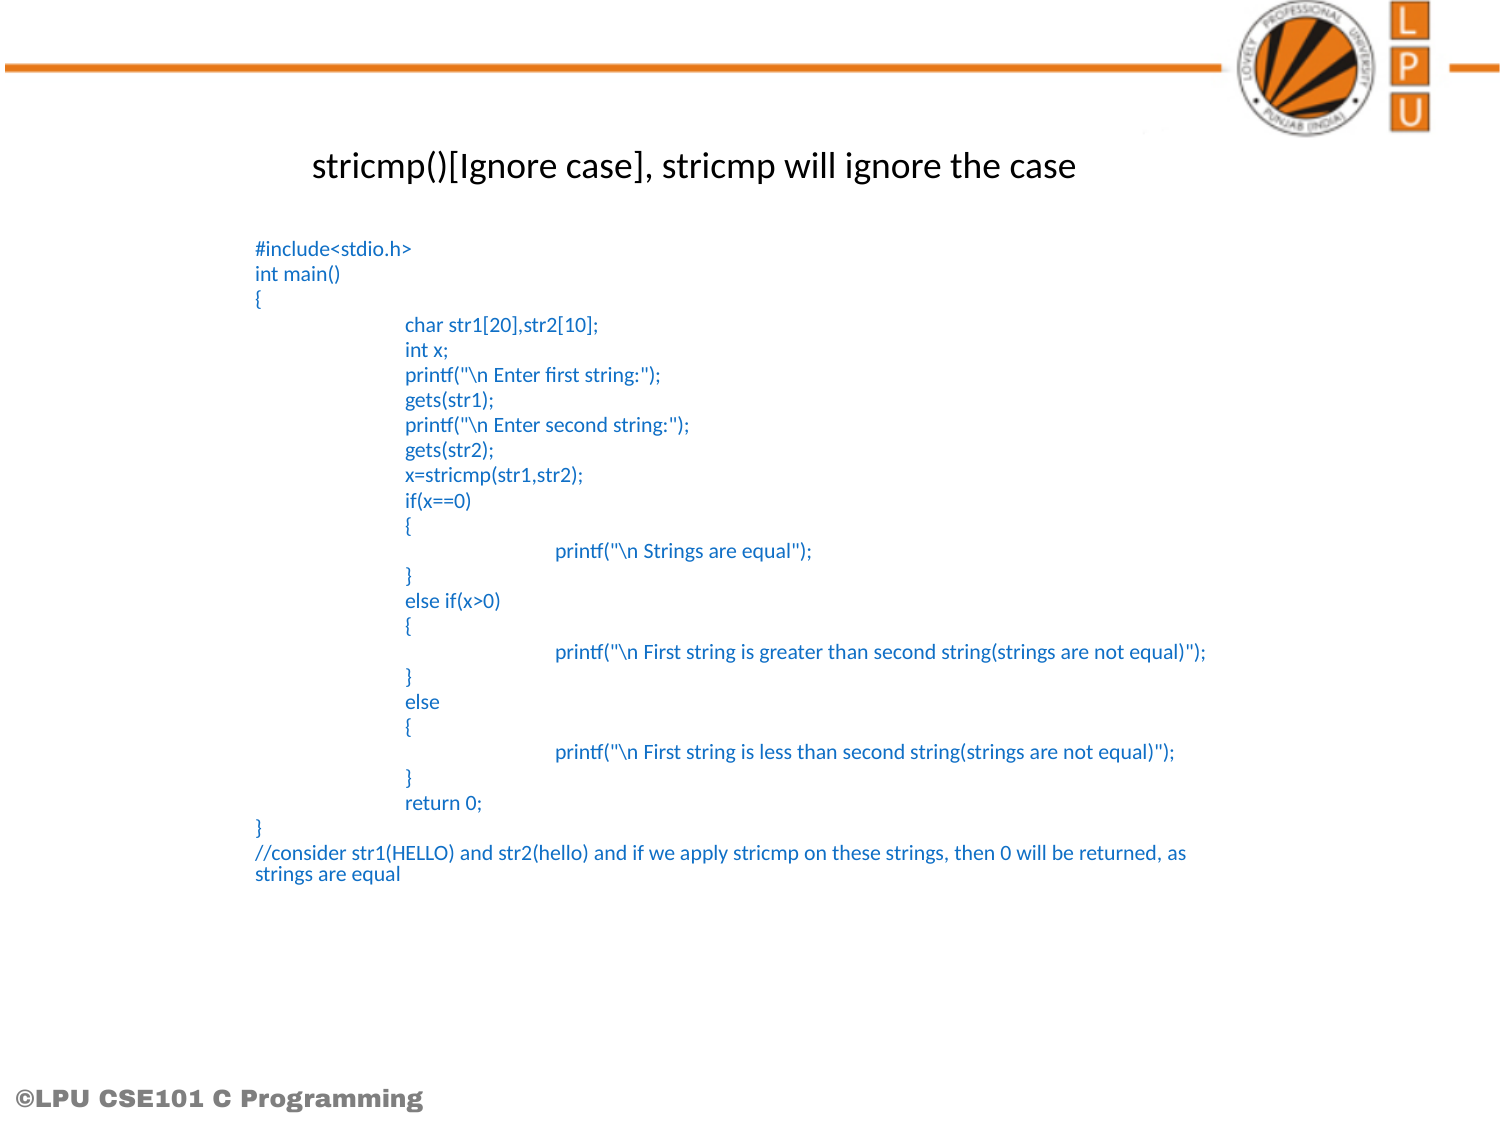

# stricmp()[Ignore case], stricmp will ignore the case
#include<stdio.h>
int main()
{
	char str1[20],str2[10];
	int x;
	printf("\n Enter first string:");
	gets(str1);
	printf("\n Enter second string:");
	gets(str2);
	x=stricmp(str1,str2);
	if(x==0)
	{
		printf("\n Strings are equal");
	}
	else if(x>0)
	{
		printf("\n First string is greater than second string(strings are not equal)");
	}
	else
	{
		printf("\n First string is less than second string(strings are not equal)");
	}
	return 0;
}
//consider str1(HELLO) and str2(hello) and if we apply stricmp on these strings, then 0 will be returned, as strings are equal